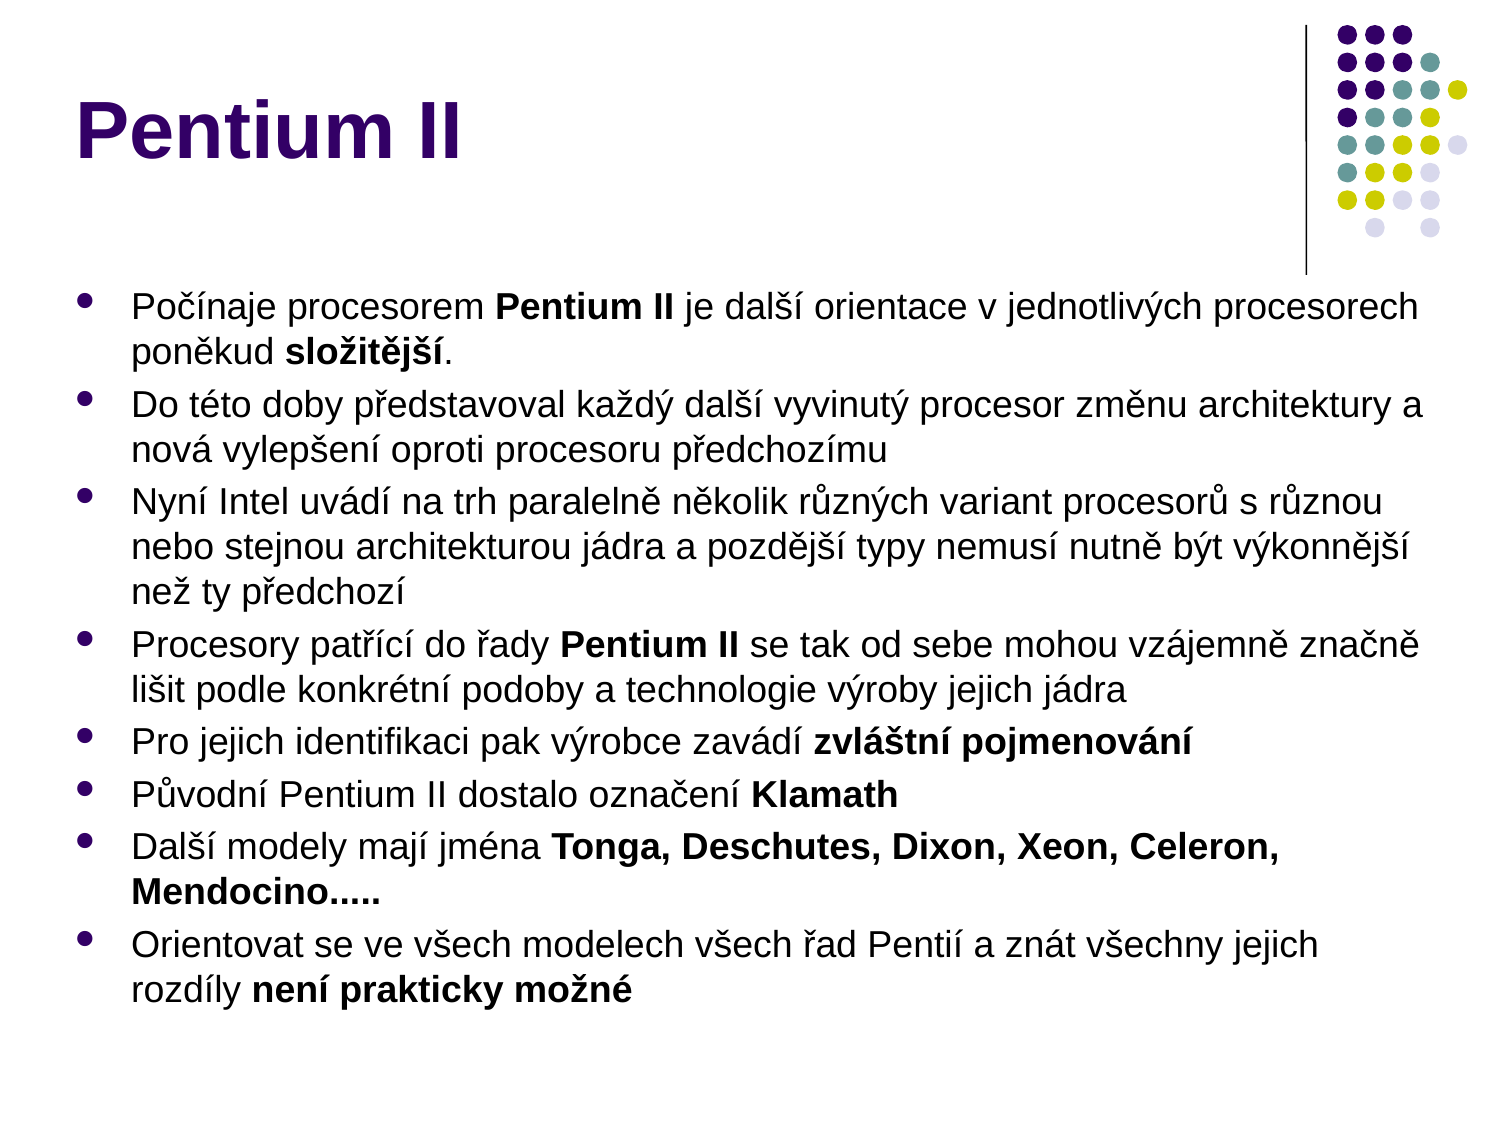

# Pentium II
Počínaje procesorem Pentium II je další orientace v jednotlivých procesorech poněkud složitější.
Do této doby představoval každý další vyvinutý procesor změnu architektury a nová vylepšení oproti procesoru předchozímu
Nyní Intel uvádí na trh paralelně několik různých variant procesorů s různou nebo stejnou architekturou jádra a pozdější typy nemusí nutně být výkonnější než ty předchozí
Procesory patřící do řady Pentium II se tak od sebe mohou vzájemně značně lišit podle konkrétní podoby a technologie výroby jejich jádra
Pro jejich identifikaci pak výrobce zavádí zvláštní pojmenování
Původní Pentium II dostalo označení Klamath
Další modely mají jména Tonga, Deschutes, Dixon, Xeon, Celeron, Mendocino.....
Orientovat se ve všech modelech všech řad Pentií a znát všechny jejich rozdíly není prakticky možné